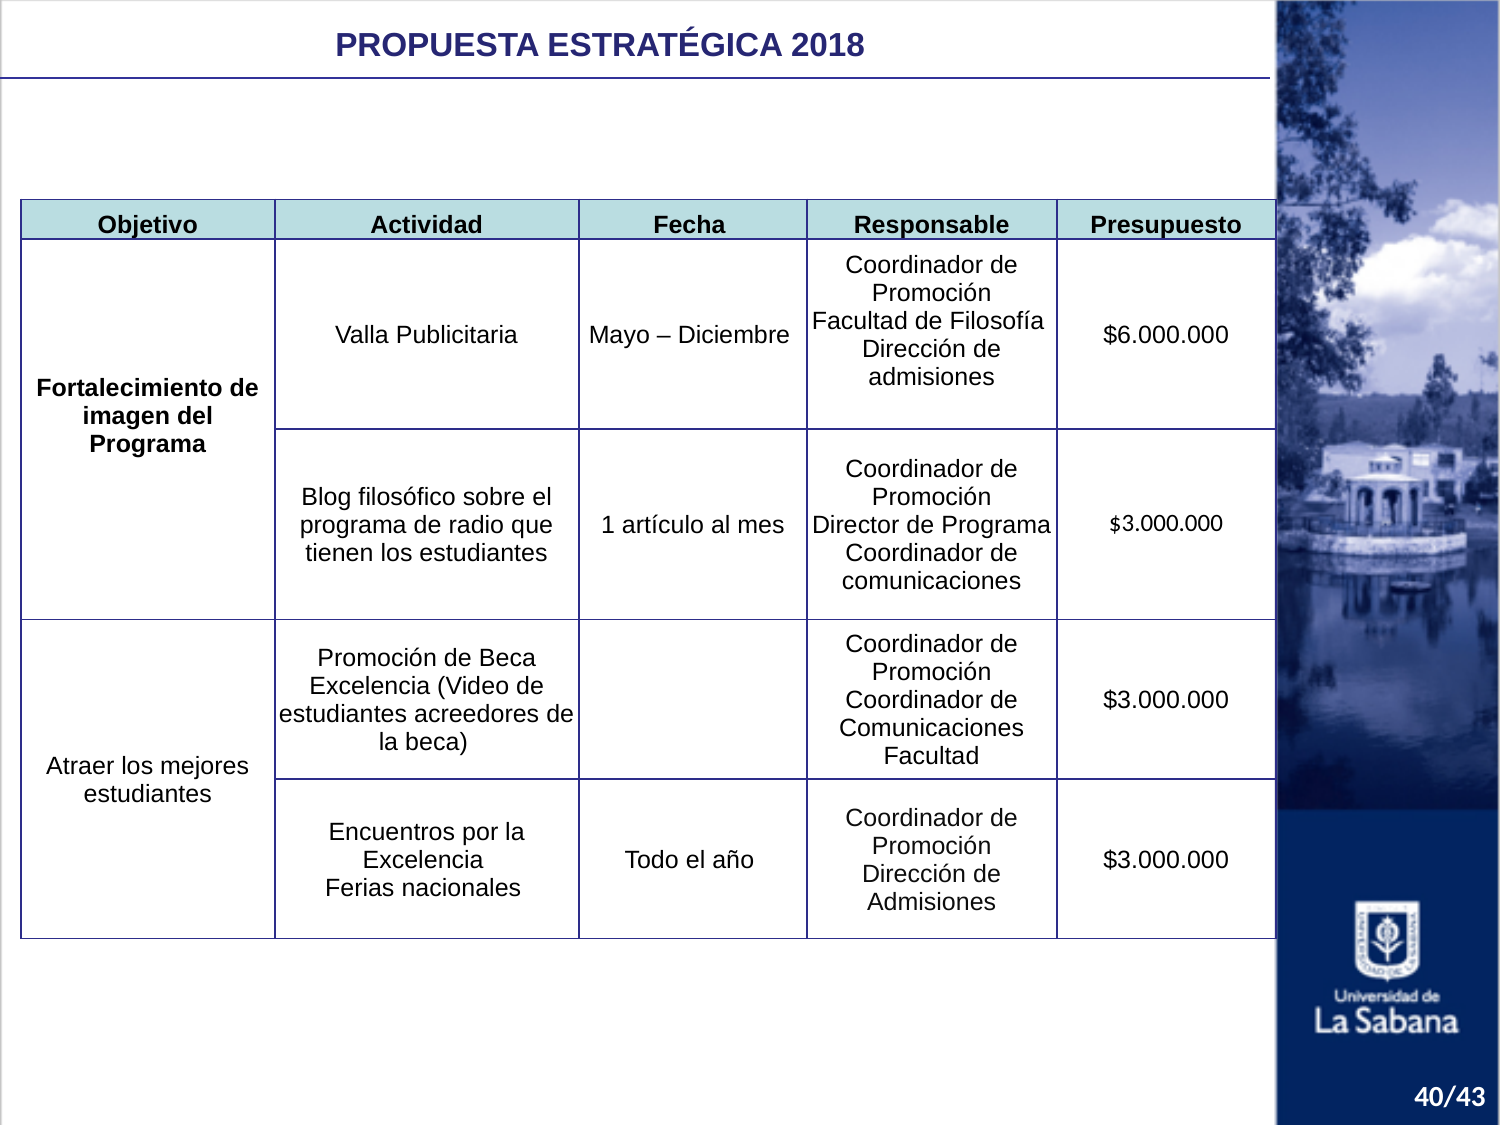

PROPUESTA ESTRATÉGICA 2018
| Objetivo | Actividad | Fecha | Responsable | Presupuesto |
| --- | --- | --- | --- | --- |
| Fortalecimiento de imagen del Programa | Valla Publicitaria | Mayo – Diciembre | Coordinador de Promoción Facultad de Filosofía Dirección de admisiones | $6.000.000 |
|  | Blog filosófico sobre el programa de radio que tienen los estudiantes | 1 artículo al mes | Coordinador de Promoción Director de Programa Coordinador de comunicaciones | $3.000.000 |
| Atraer los mejores estudiantes | Promoción de Beca Excelencia (Video de estudiantes acreedores de la beca) |  | Coordinador de Promoción Coordinador de Comunicaciones Facultad | $3.000.000 |
|  | Encuentros por la Excelencia Ferias nacionales | Todo el año | Coordinador de Promoción Dirección de Admisiones | $3.000.000 |
40/43